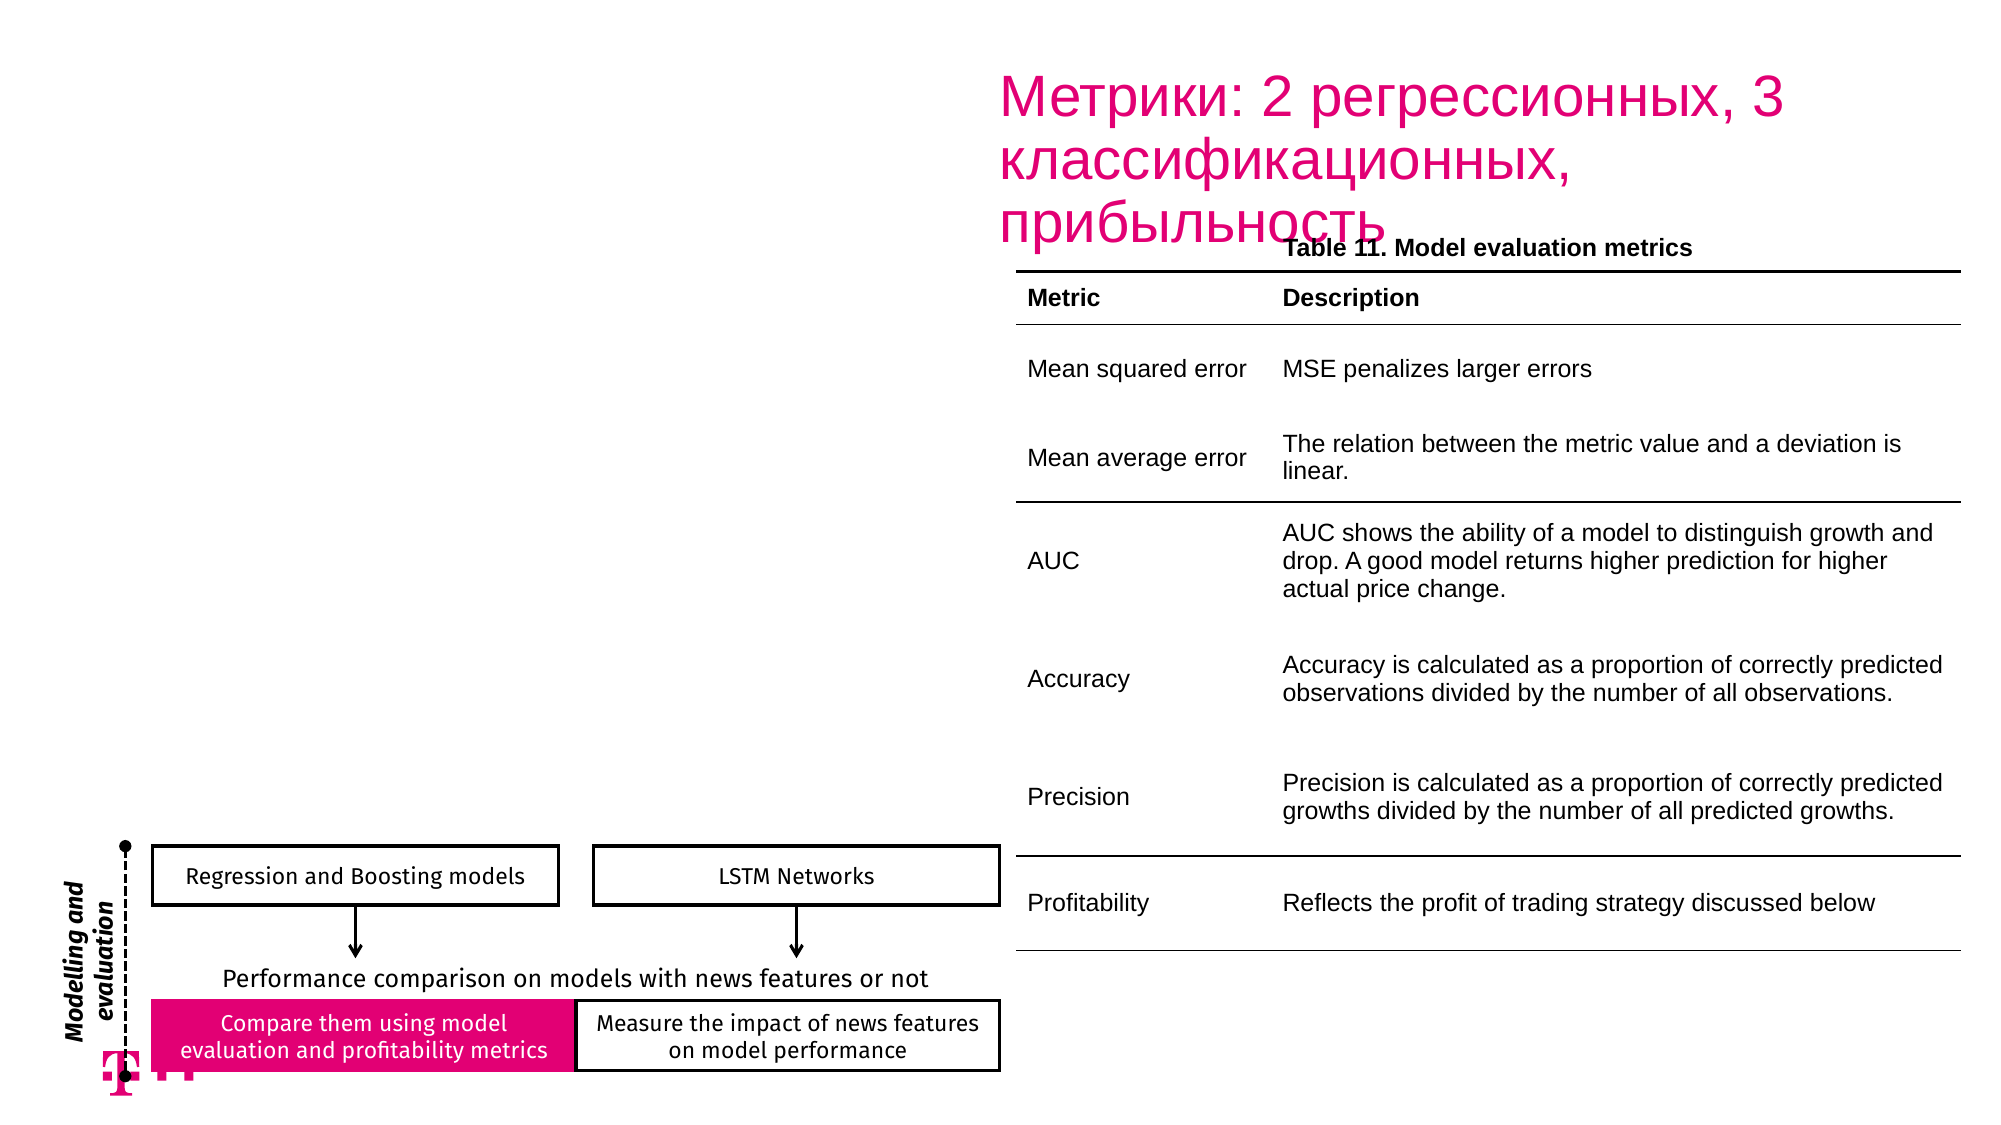

# Метрики: 2 регрессионных, 3 классификационных, прибыльность
| Table 11. Model evaluation metrics |  |
| --- | --- |
| Metric | Description |
| Mean squared error | MSE penalizes larger errors |
| Mean average error | The relation between the metric value and a deviation is linear. |
| AUC | AUC shows the ability of a model to distinguish growth and drop. A good model returns higher prediction for higher actual price change. |
| Accuracy | Accuracy is calculated as a proportion of correctly predicted observations divided by the number of all observations. |
| Precision | Precision is calculated as a proportion of correctly predicted growths divided by the number of all predicted growths. |
| Profitability | Reflects the profit of trading strategy discussed below |
Regression and Boosting models
LSTM Networks
Modelling and evaluation
Performance comparison on models with news features or not
Compare them using model evaluation and profitability metrics
Measure the impact of news features on model performance